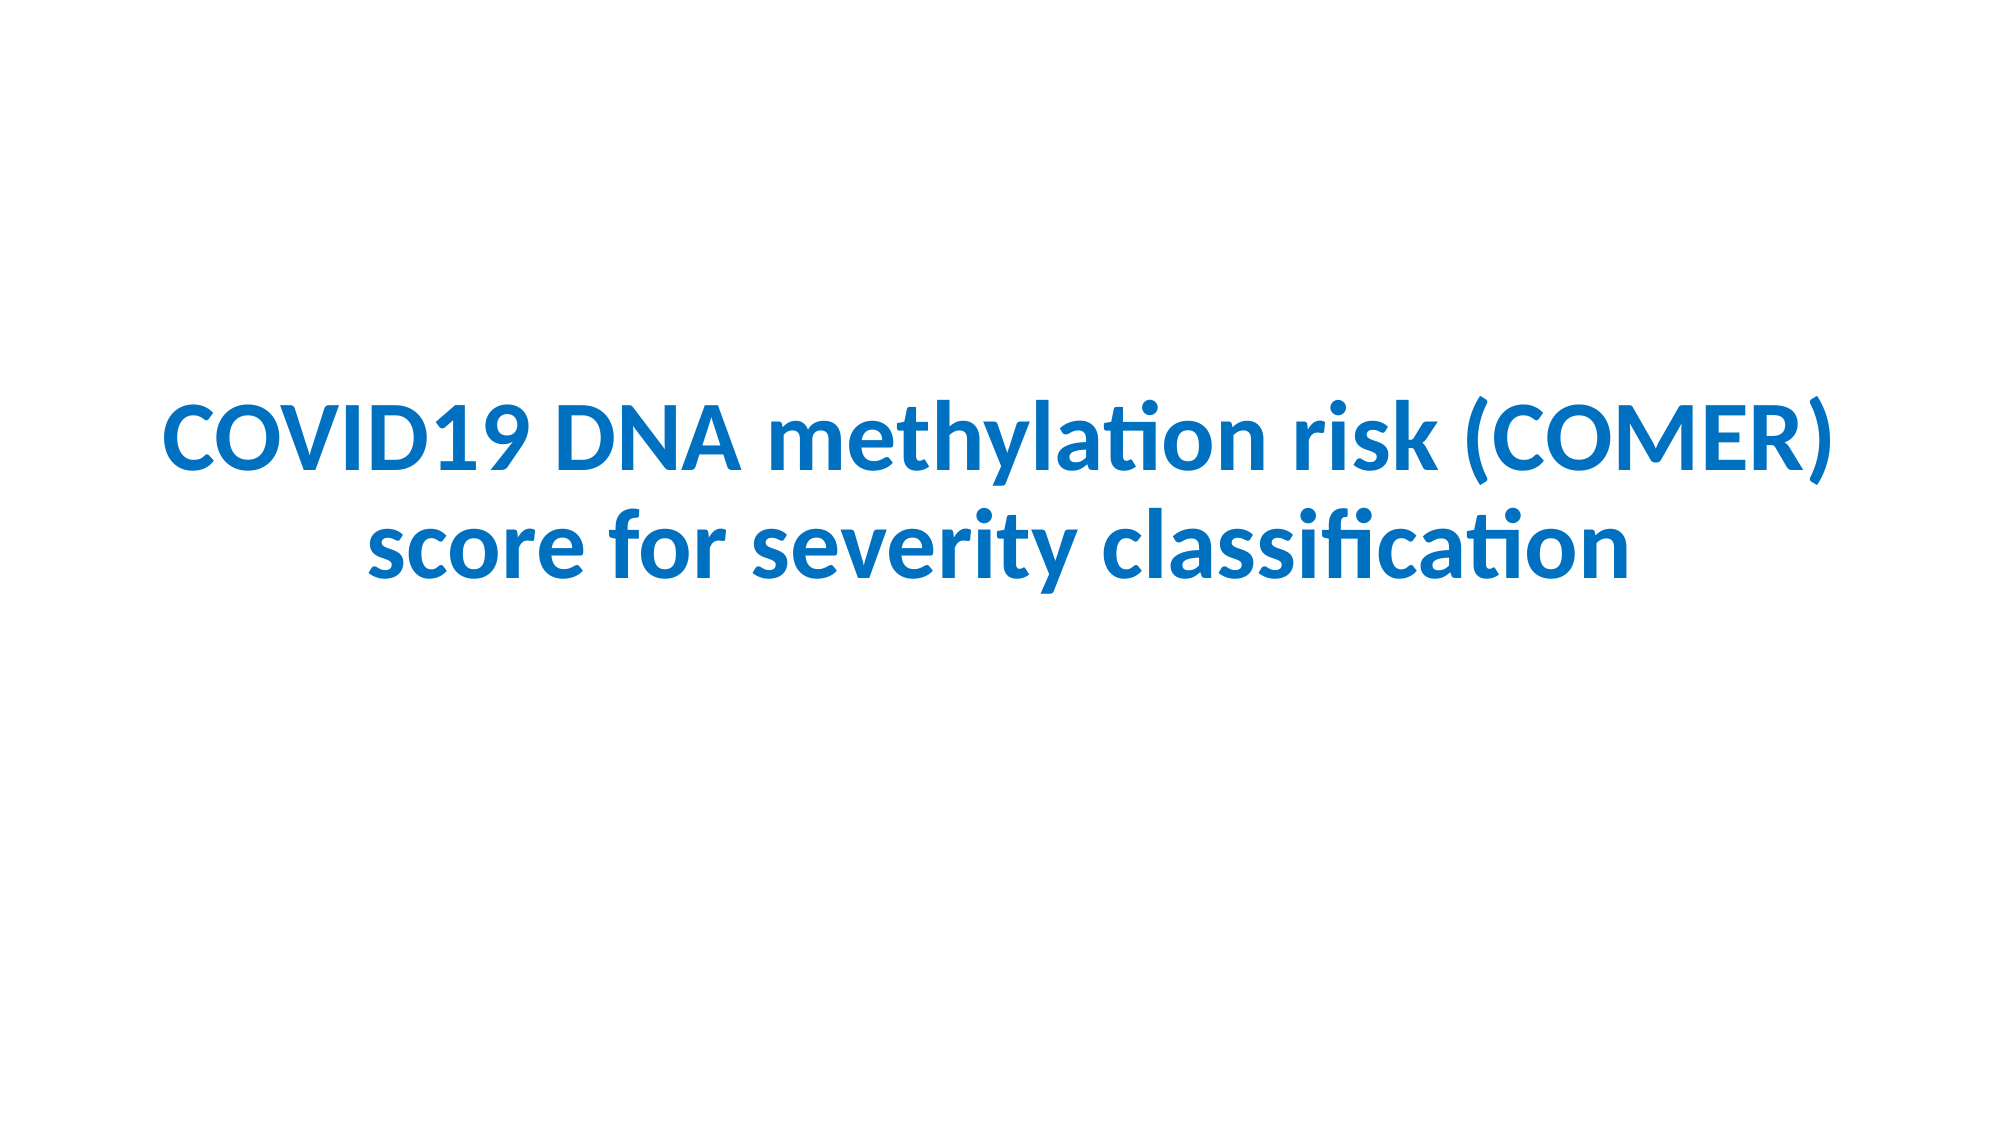

# COVID19 DNA methylation risk (COMER) score for severity classification